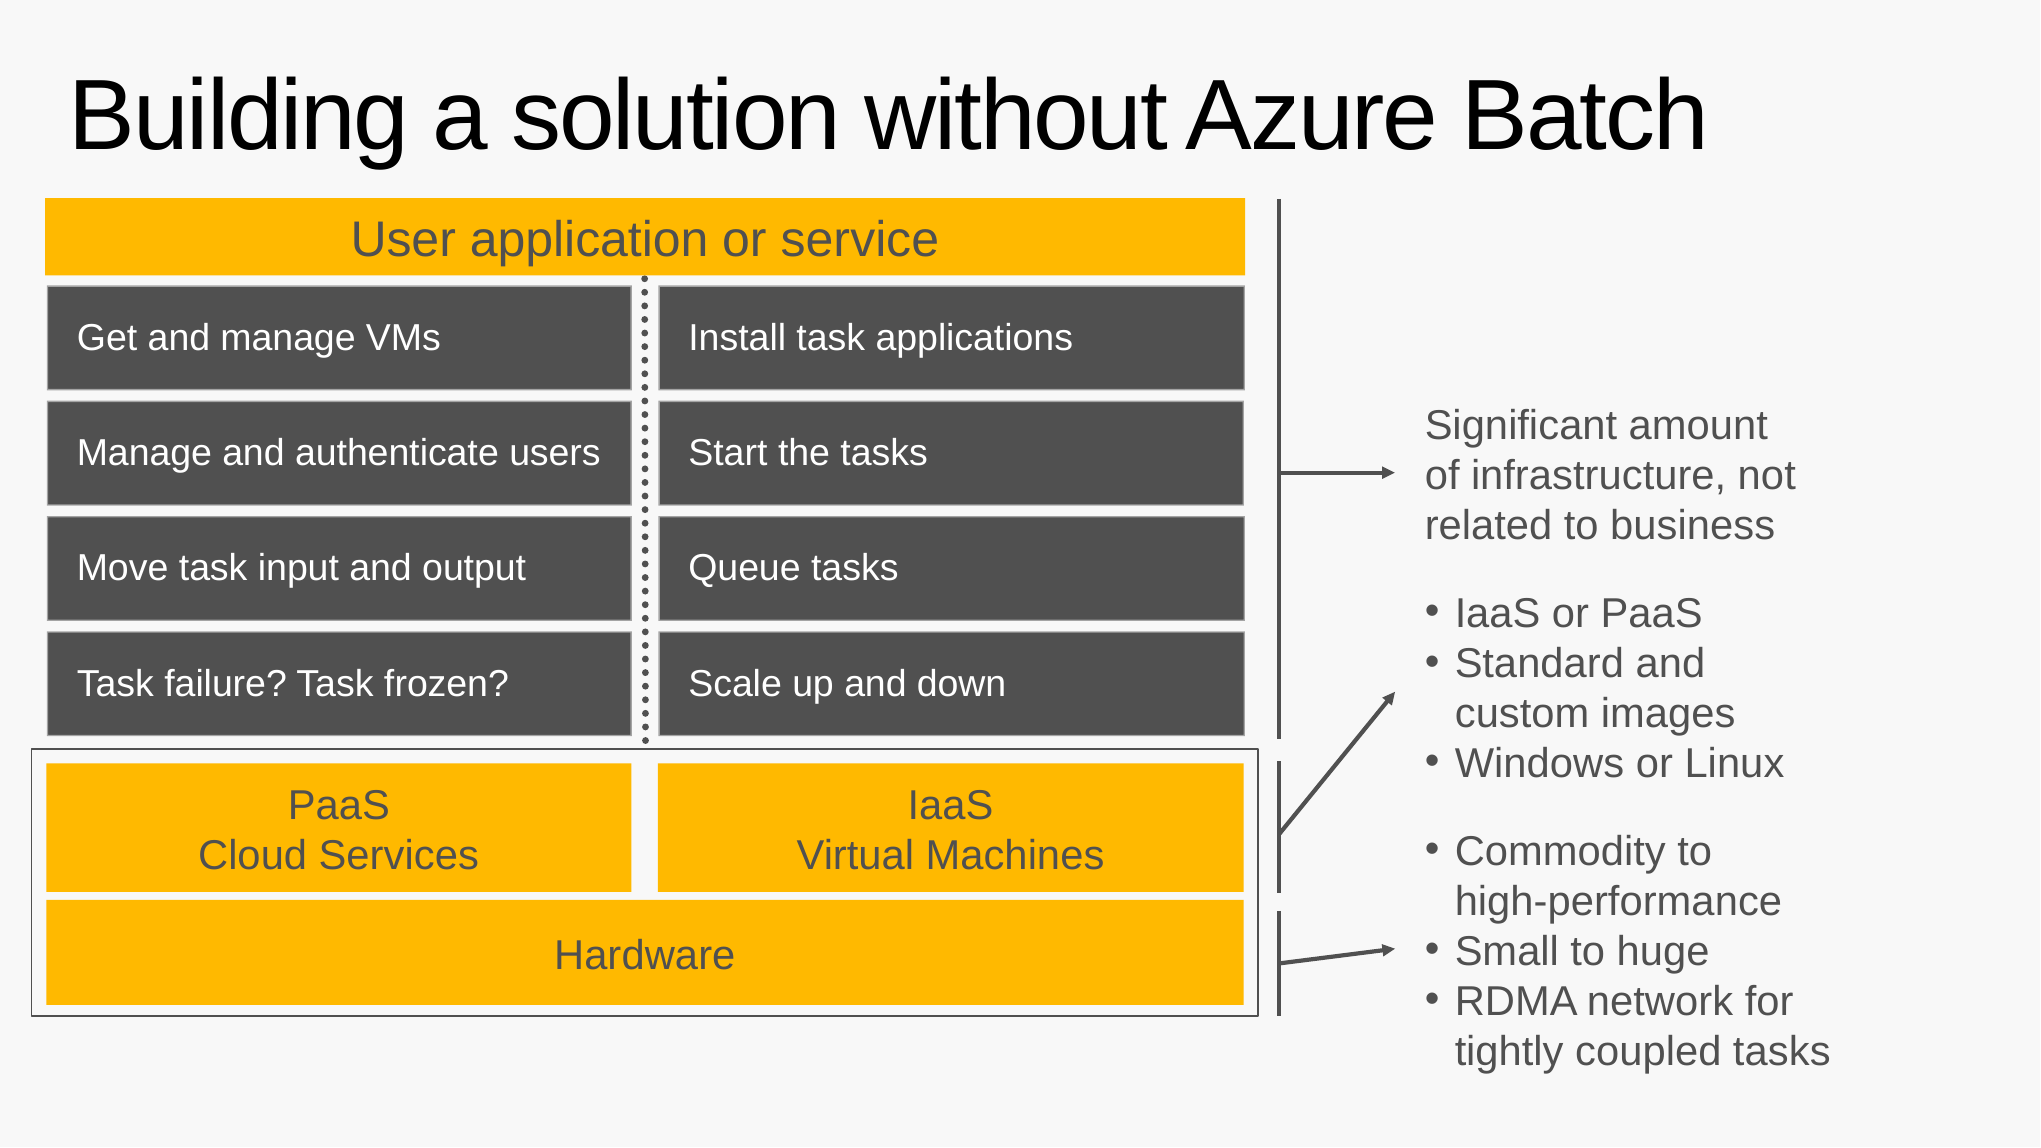

# Building a solution without Azure Batch
User application or service

Get and manage VMs
Install task applications
Significant amount
of infrastructure, not
related to business
Manage and authenticate users
Start the tasks

Move task input and output
Queue tasks
IaaS or PaaS
Standard and
custom images
Windows or Linux
Task failure? Task frozen?
Scale up and down

PaaS
Cloud Services
IaaS
Virtual Machines
Hardware
Commodity to
high-performance
Small to huge
RDMA network for
tightly coupled tasks